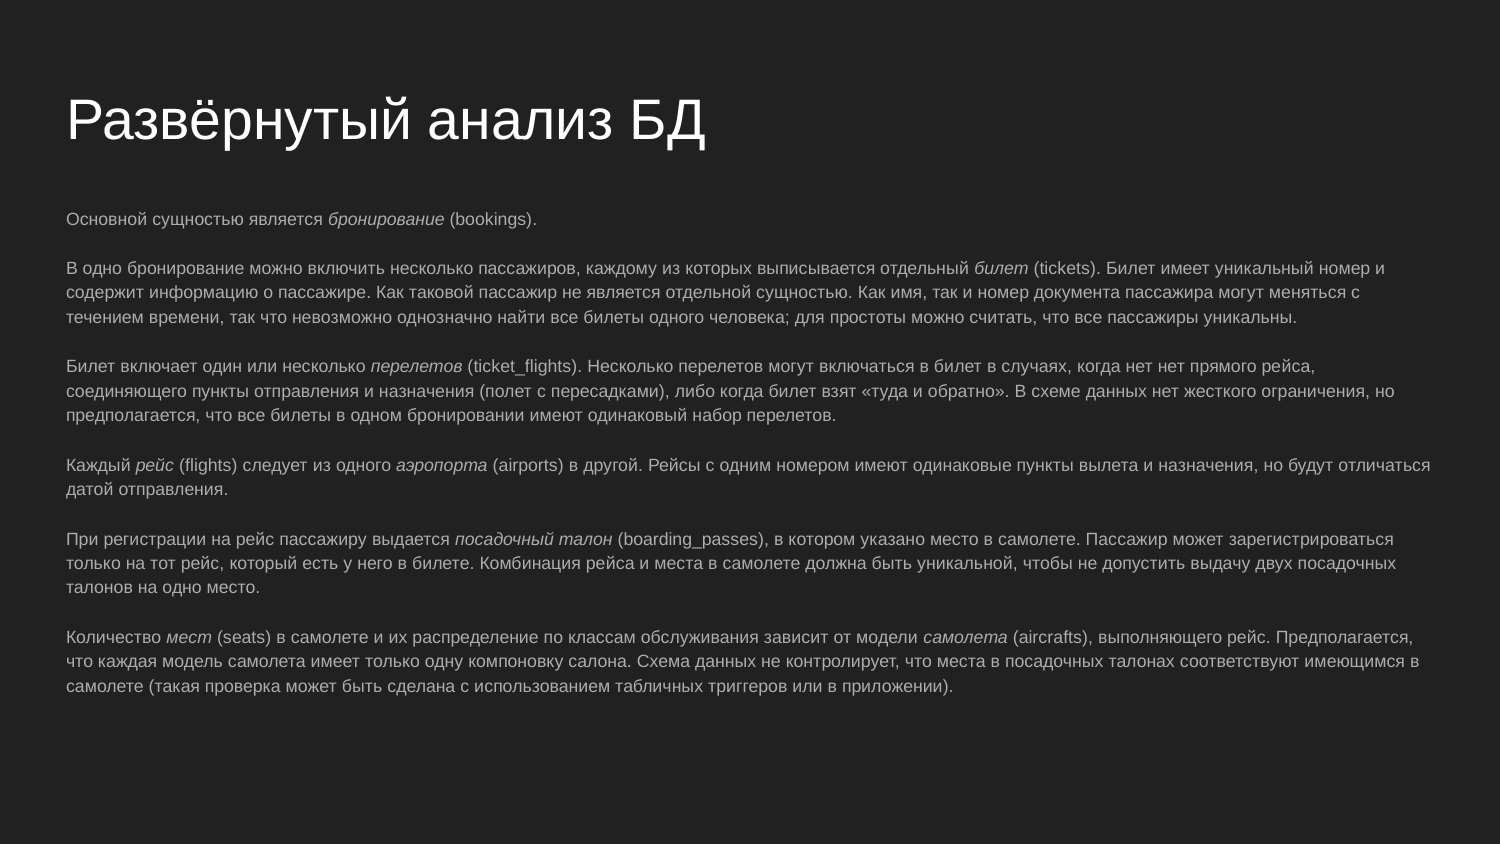

# Развёрнутый анализ БД
Основной сущностью является бронирование (bookings).
В одно бронирование можно включить несколько пассажиров, каждому из которых выписывается отдельный билет (tickets). Билет имеет уникальный номер и содержит информацию о пассажире. Как таковой пассажир не является отдельной сущностью. Как имя, так и номер документа пассажира могут меняться с течением времени, так что невозможно однозначно найти все билеты одного человека; для простоты можно считать, что все пассажиры уникальны.
Билет включает один или несколько перелетов (ticket_flights). Несколько перелетов могут включаться в билет в случаях, когда нет нет прямого рейса, соединяющего пункты отправления и назначения (полет с пересадками), либо когда билет взят «туда и обратно». В схеме данных нет жесткого ограничения, но предполагается, что все билеты в одном бронировании имеют одинаковый набор перелетов.
Каждый рейс (flights) следует из одного аэропорта (airports) в другой. Рейсы с одним номером имеют одинаковые пункты вылета и назначения, но будут отличаться датой отправления.
При регистрации на рейс пассажиру выдается посадочный талон (boarding_passes), в котором указано место в самолете. Пассажир может зарегистрироваться только на тот рейс, который есть у него в билете. Комбинация рейса и места в самолете должна быть уникальной, чтобы не допустить выдачу двух посадочных талонов на одно место.
Количество мест (seats) в самолете и их распределение по классам обслуживания зависит от модели самолета (aircrafts), выполняющего рейс. Предполагается, что каждая модель самолета имеет только одну компоновку салона. Схема данных не контролирует, что места в посадочных талонах соответствуют имеющимся в самолете (такая проверка может быть сделана с использованием табличных триггеров или в приложении).